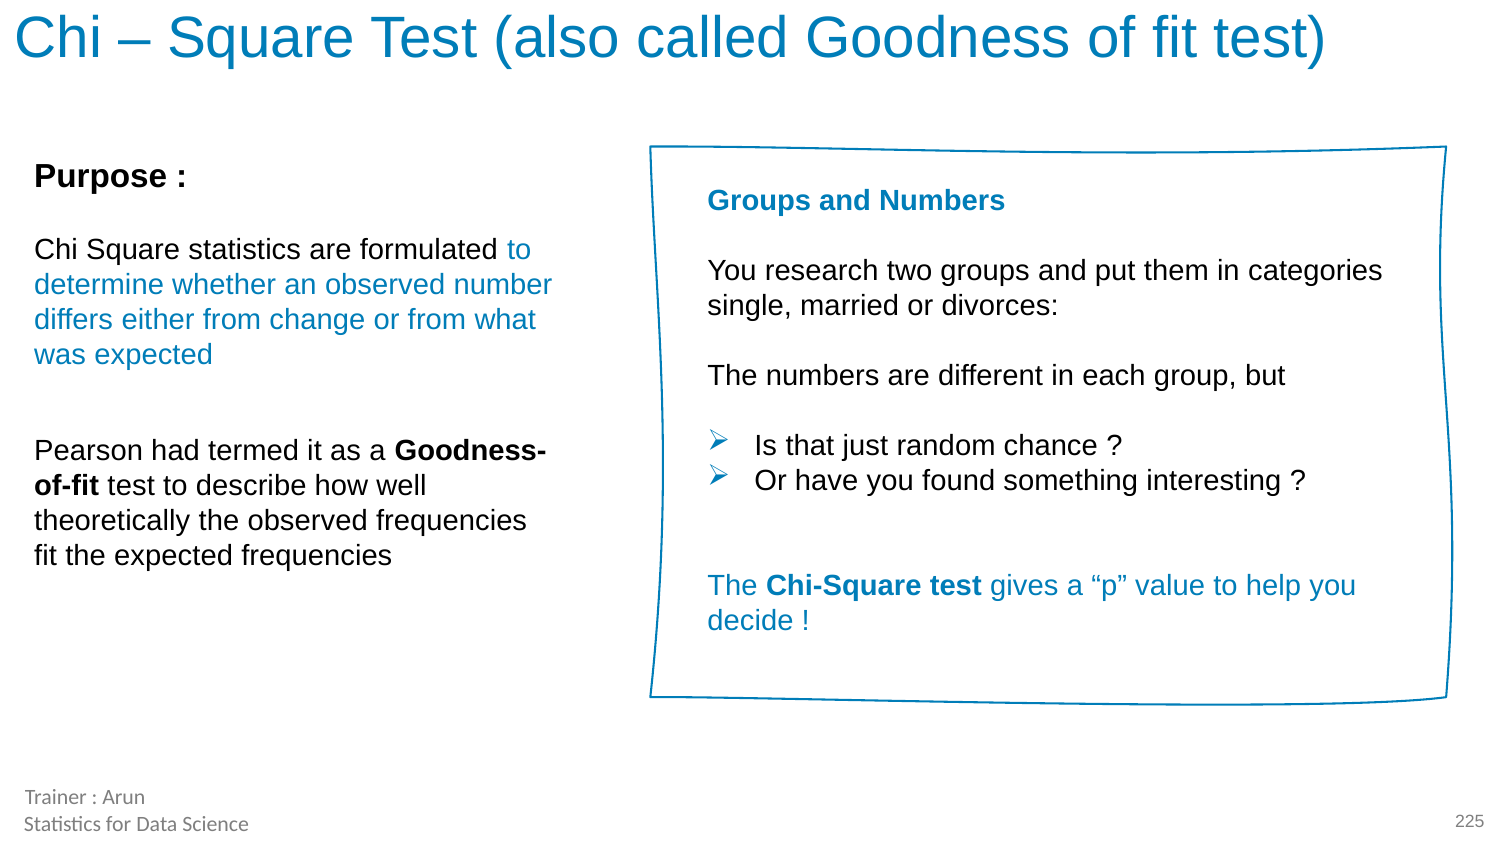

Chi – Square Test (also called Goodness of fit test)
Purpose :

Groups and Numbers

You research two groups and put them in categories single, married or divorces:

The numbers are different in each group, but

Is that just random chance ?
Or have you found something interesting ?

The Chi-Square test gives a “p” value to help you decide !
Chi Square statistics are formulated to determine whether an observed number differs either from change or from what was expected
Pearson had termed it as a Goodness-of-fit test to describe how well theoretically the observed frequencies fit the expected frequencies